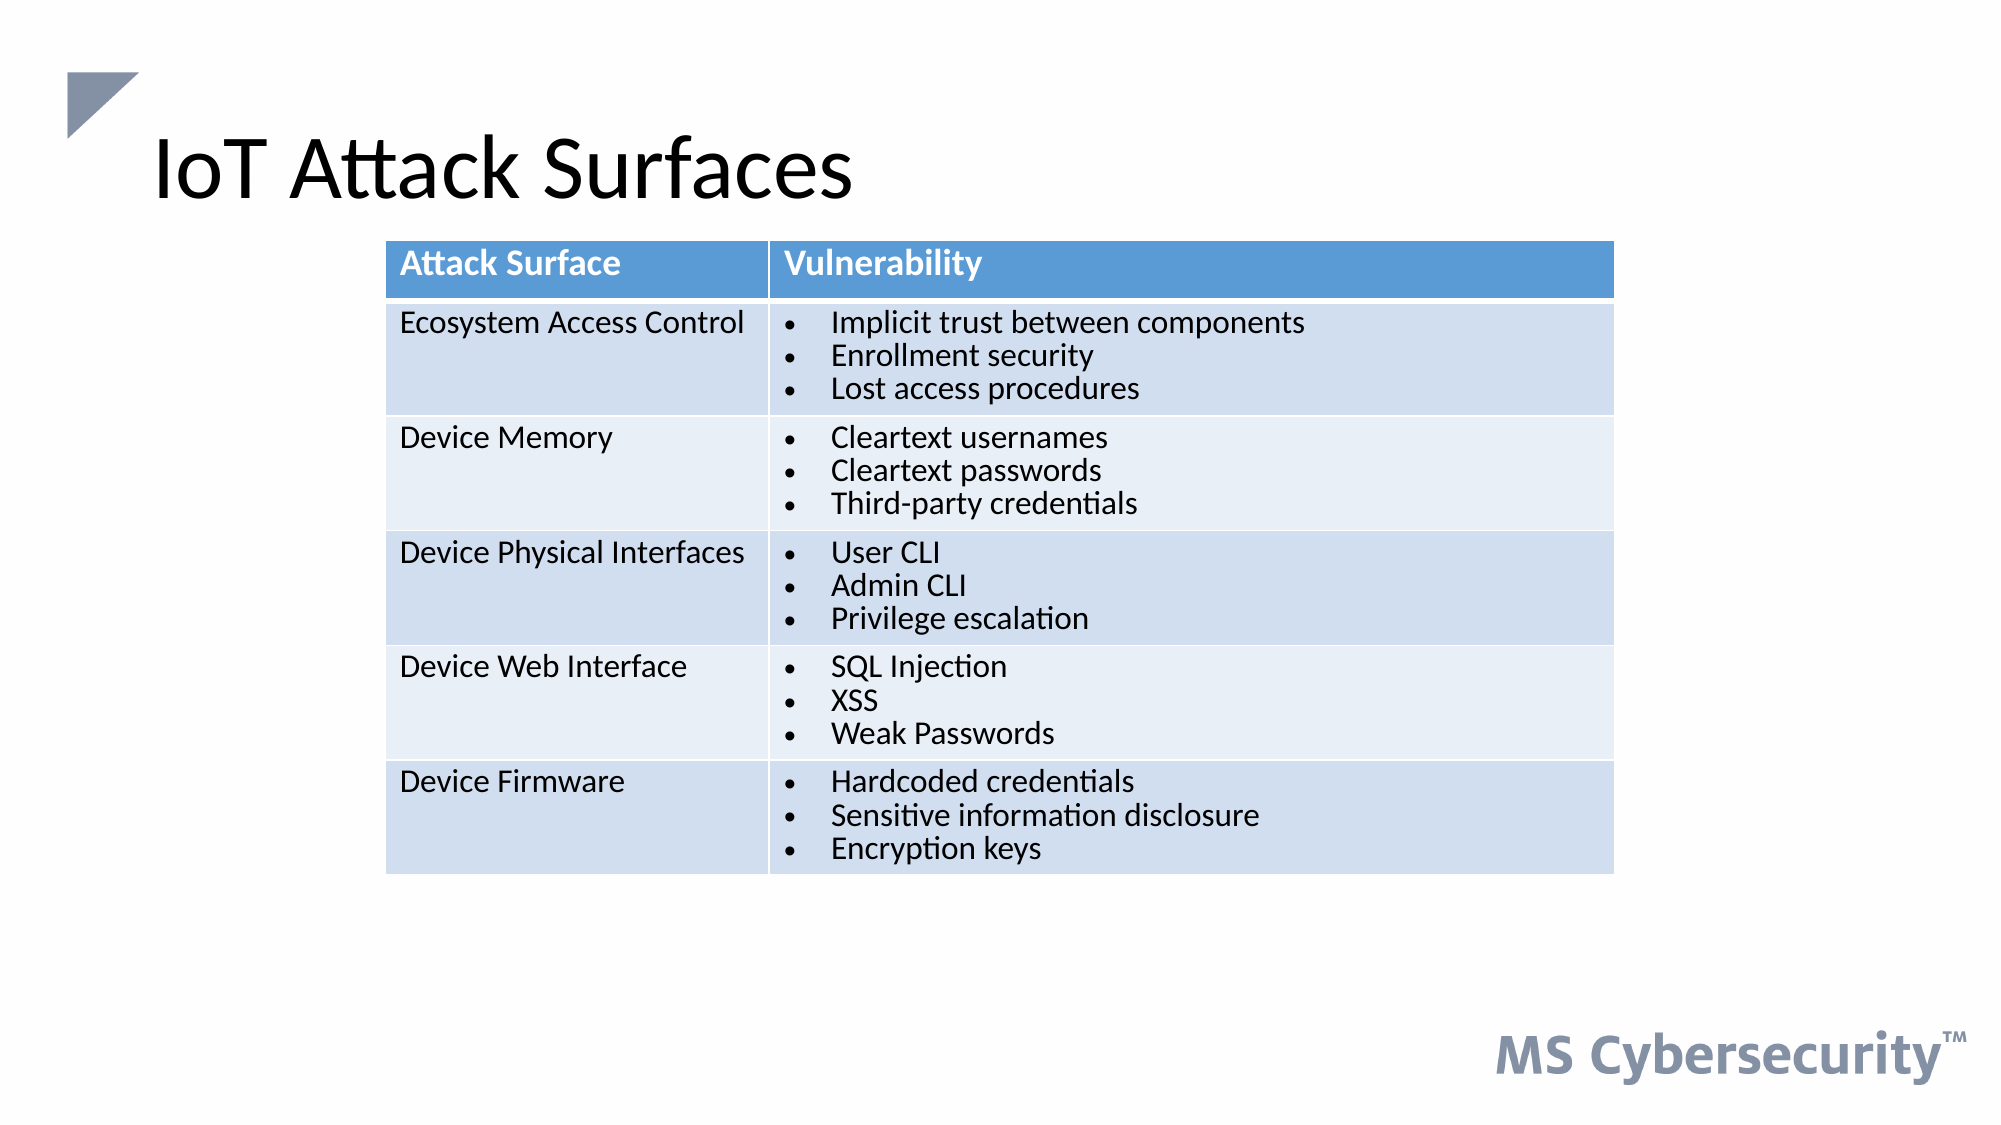

# IoT Attack Surfaces
| Attack Surface | Vulnerability |
| --- | --- |
| Ecosystem Access Control | Implicit trust between components Enrollment security Lost access procedures |
| Device Memory | Cleartext usernames Cleartext passwords Third-party credentials |
| Device Physical Interfaces | User CLI Admin CLI Privilege escalation |
| Device Web Interface | SQL Injection XSS Weak Passwords |
| Device Firmware | Hardcoded credentials Sensitive information disclosure Encryption keys |